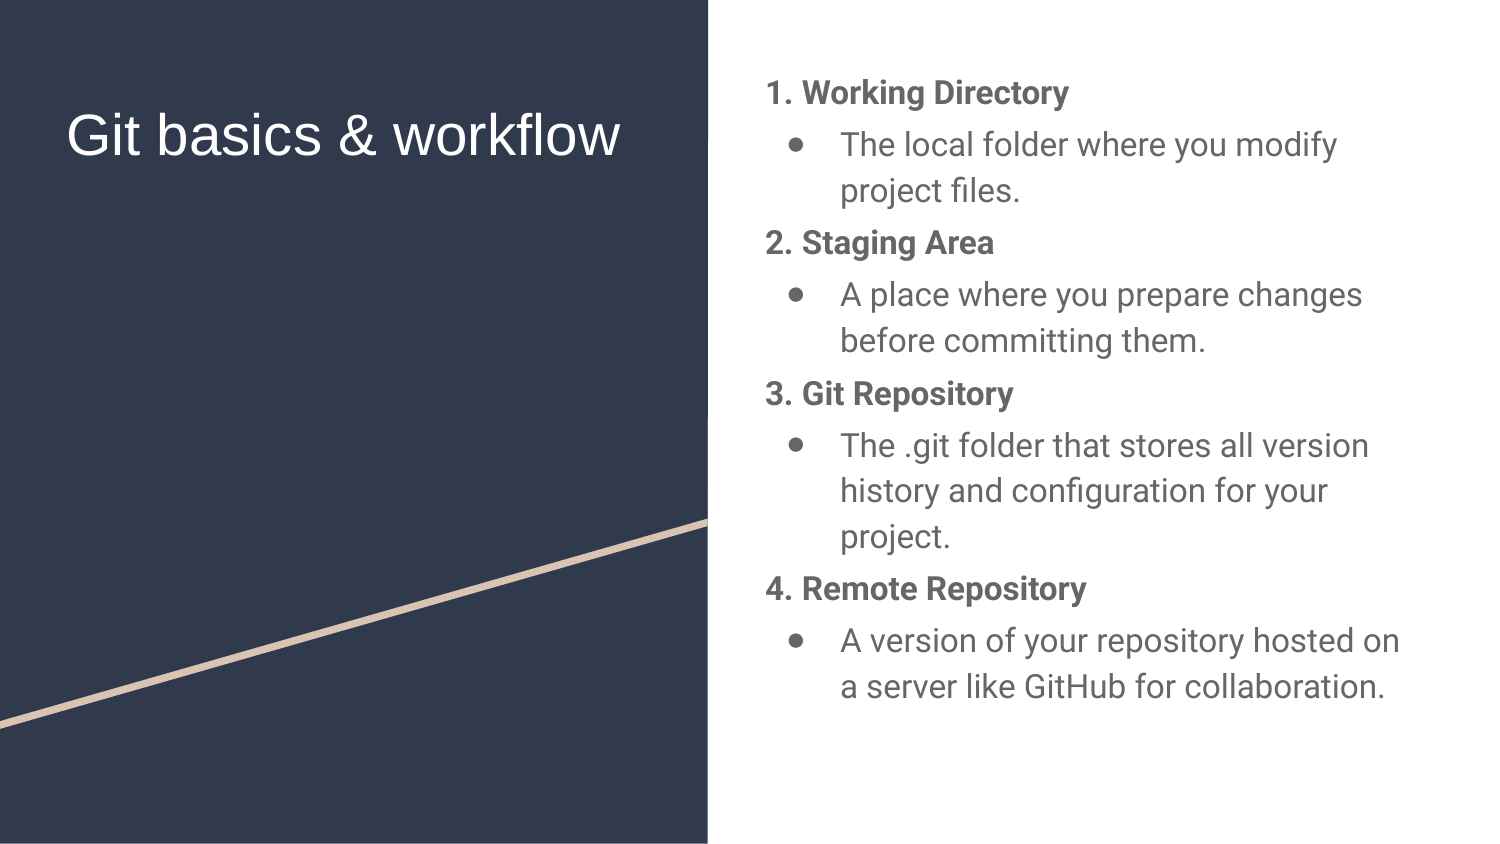

1. Working Directory
The local folder where you modify project files.
2. Staging Area
A place where you prepare changes before committing them.
3. Git Repository
The .git folder that stores all version history and configuration for your project.
4. Remote Repository
A version of your repository hosted on a server like GitHub for collaboration.

# Git basics & workflow